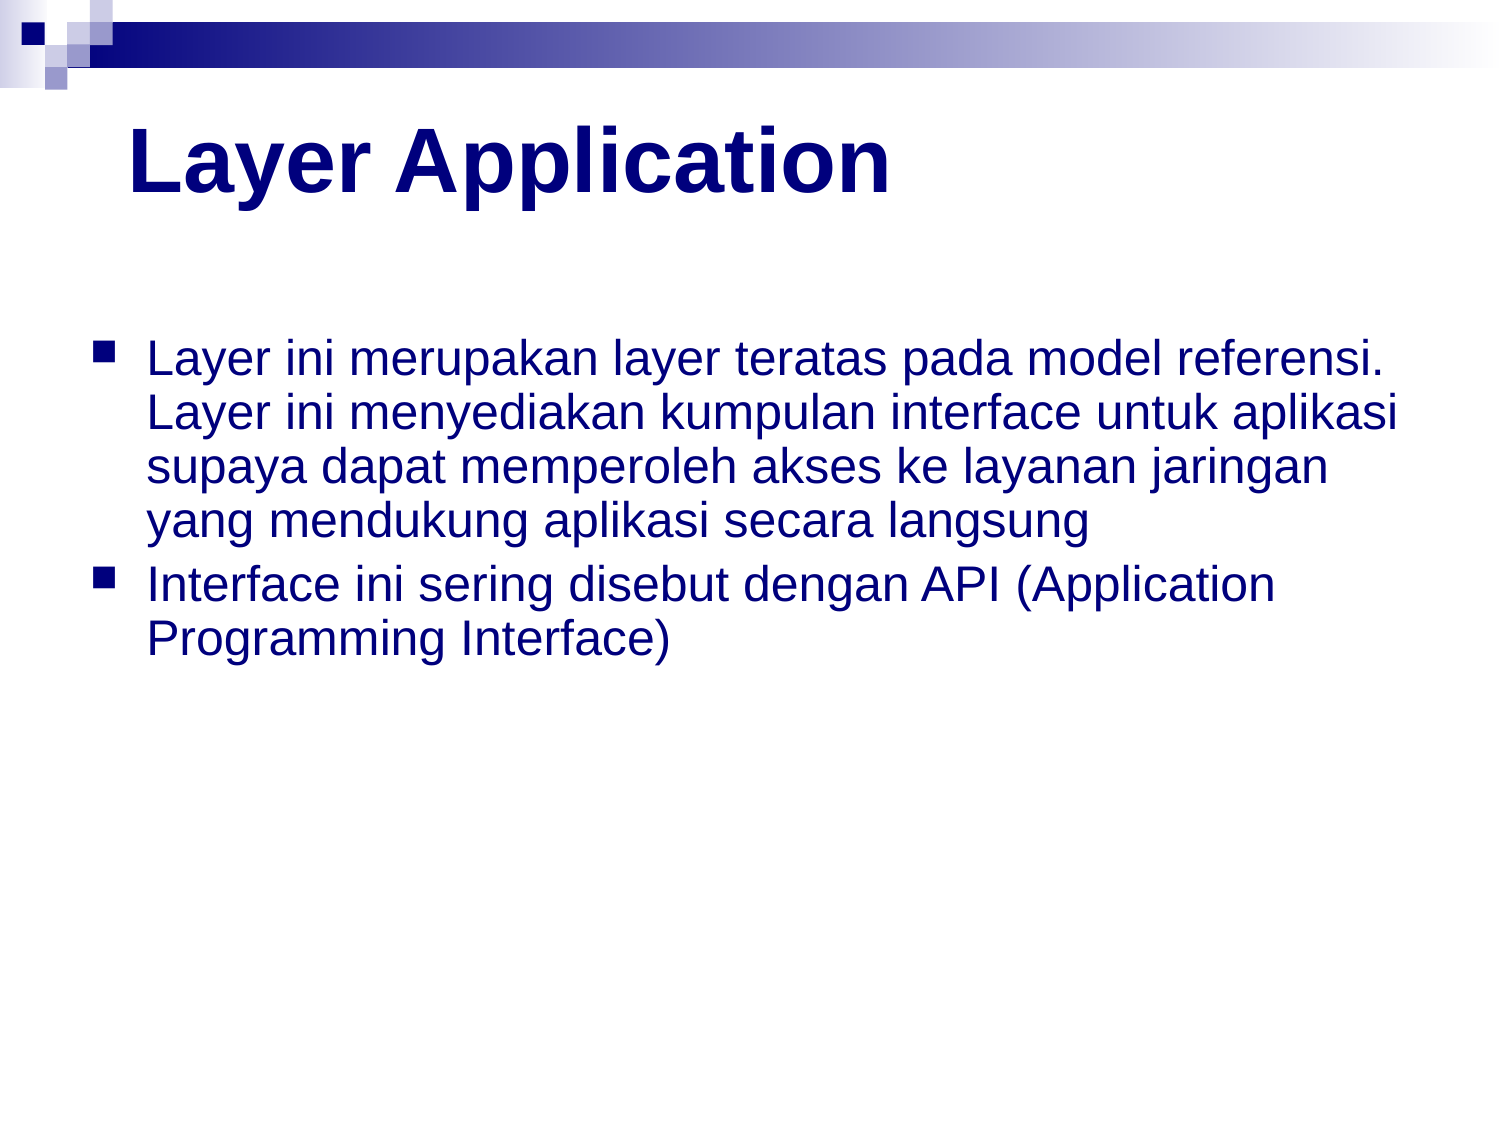

# Layer Application
Layer ini merupakan layer teratas pada model referensi. Layer ini menyediakan kumpulan interface untuk aplikasi supaya dapat memperoleh akses ke layanan jaringan yang mendukung aplikasi secara langsung
Interface ini sering disebut dengan API (Application Programming Interface)